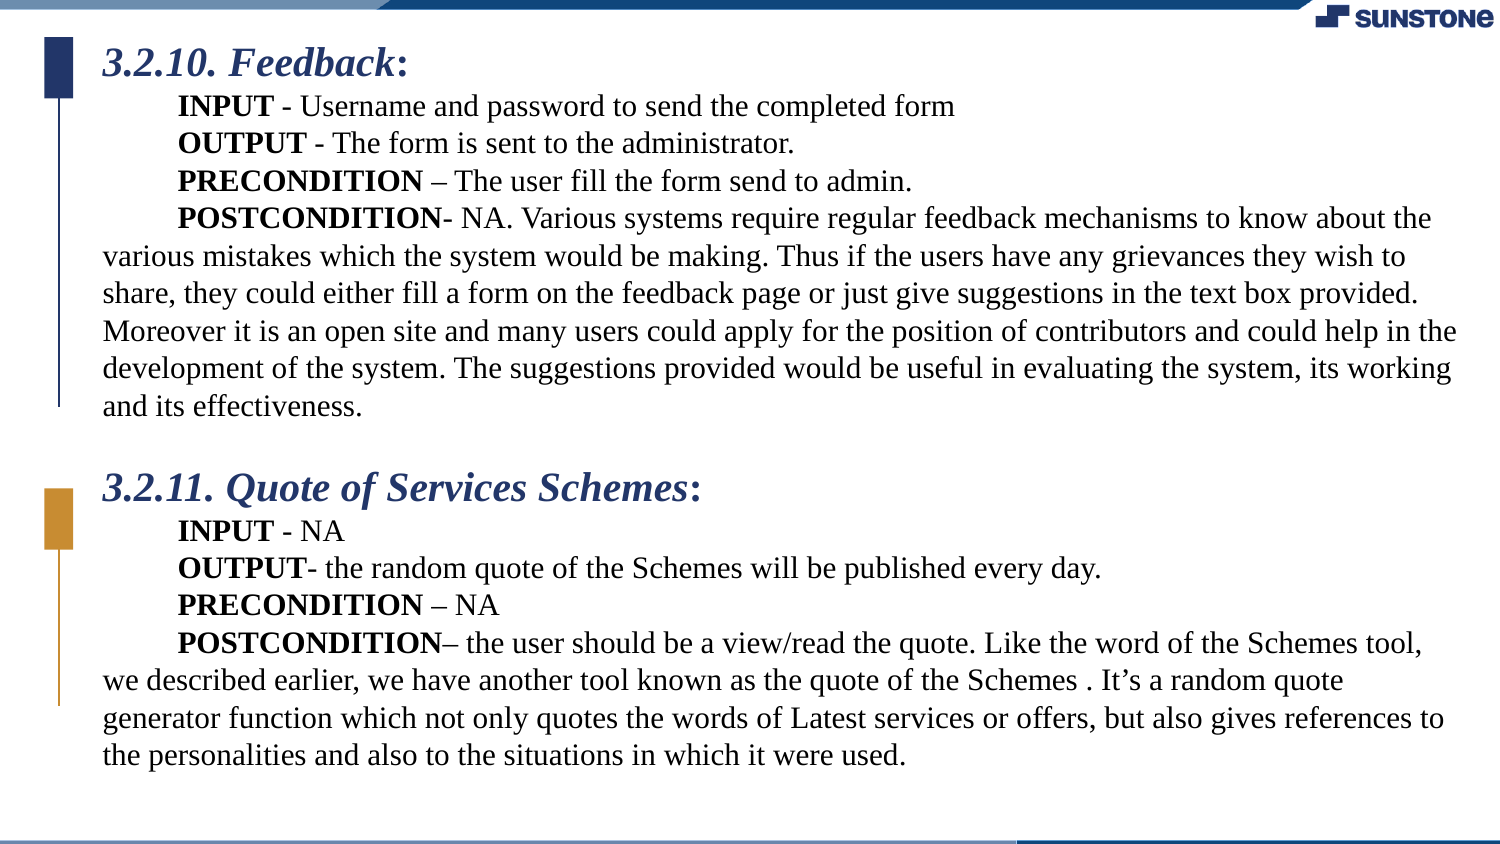

3.2.10. Feedback:
INPUT - Username and password to send the completed form
OUTPUT - The form is sent to the administrator.
PRECONDITION – The user fill the form send to admin.
POSTCONDITION- NA. Various systems require regular feedback mechanisms to know about the various mistakes which the system would be making. Thus if the users have any grievances they wish to share, they could either fill a form on the feedback page or just give suggestions in the text box provided. Moreover it is an open site and many users could apply for the position of contributors and could help in the development of the system. The suggestions provided would be useful in evaluating the system, its working and its effectiveness.

3.2.11. Quote of Services Schemes:
INPUT - NA
OUTPUT- the random quote of the Schemes will be published every day.
PRECONDITION – NA
POSTCONDITION– the user should be a view/read the quote. Like the word of the Schemes tool, we described earlier, we have another tool known as the quote of the Schemes . It’s a random quote generator function which not only quotes the words of Latest services or offers, but also gives references to the personalities and also to the situations in which it were used.